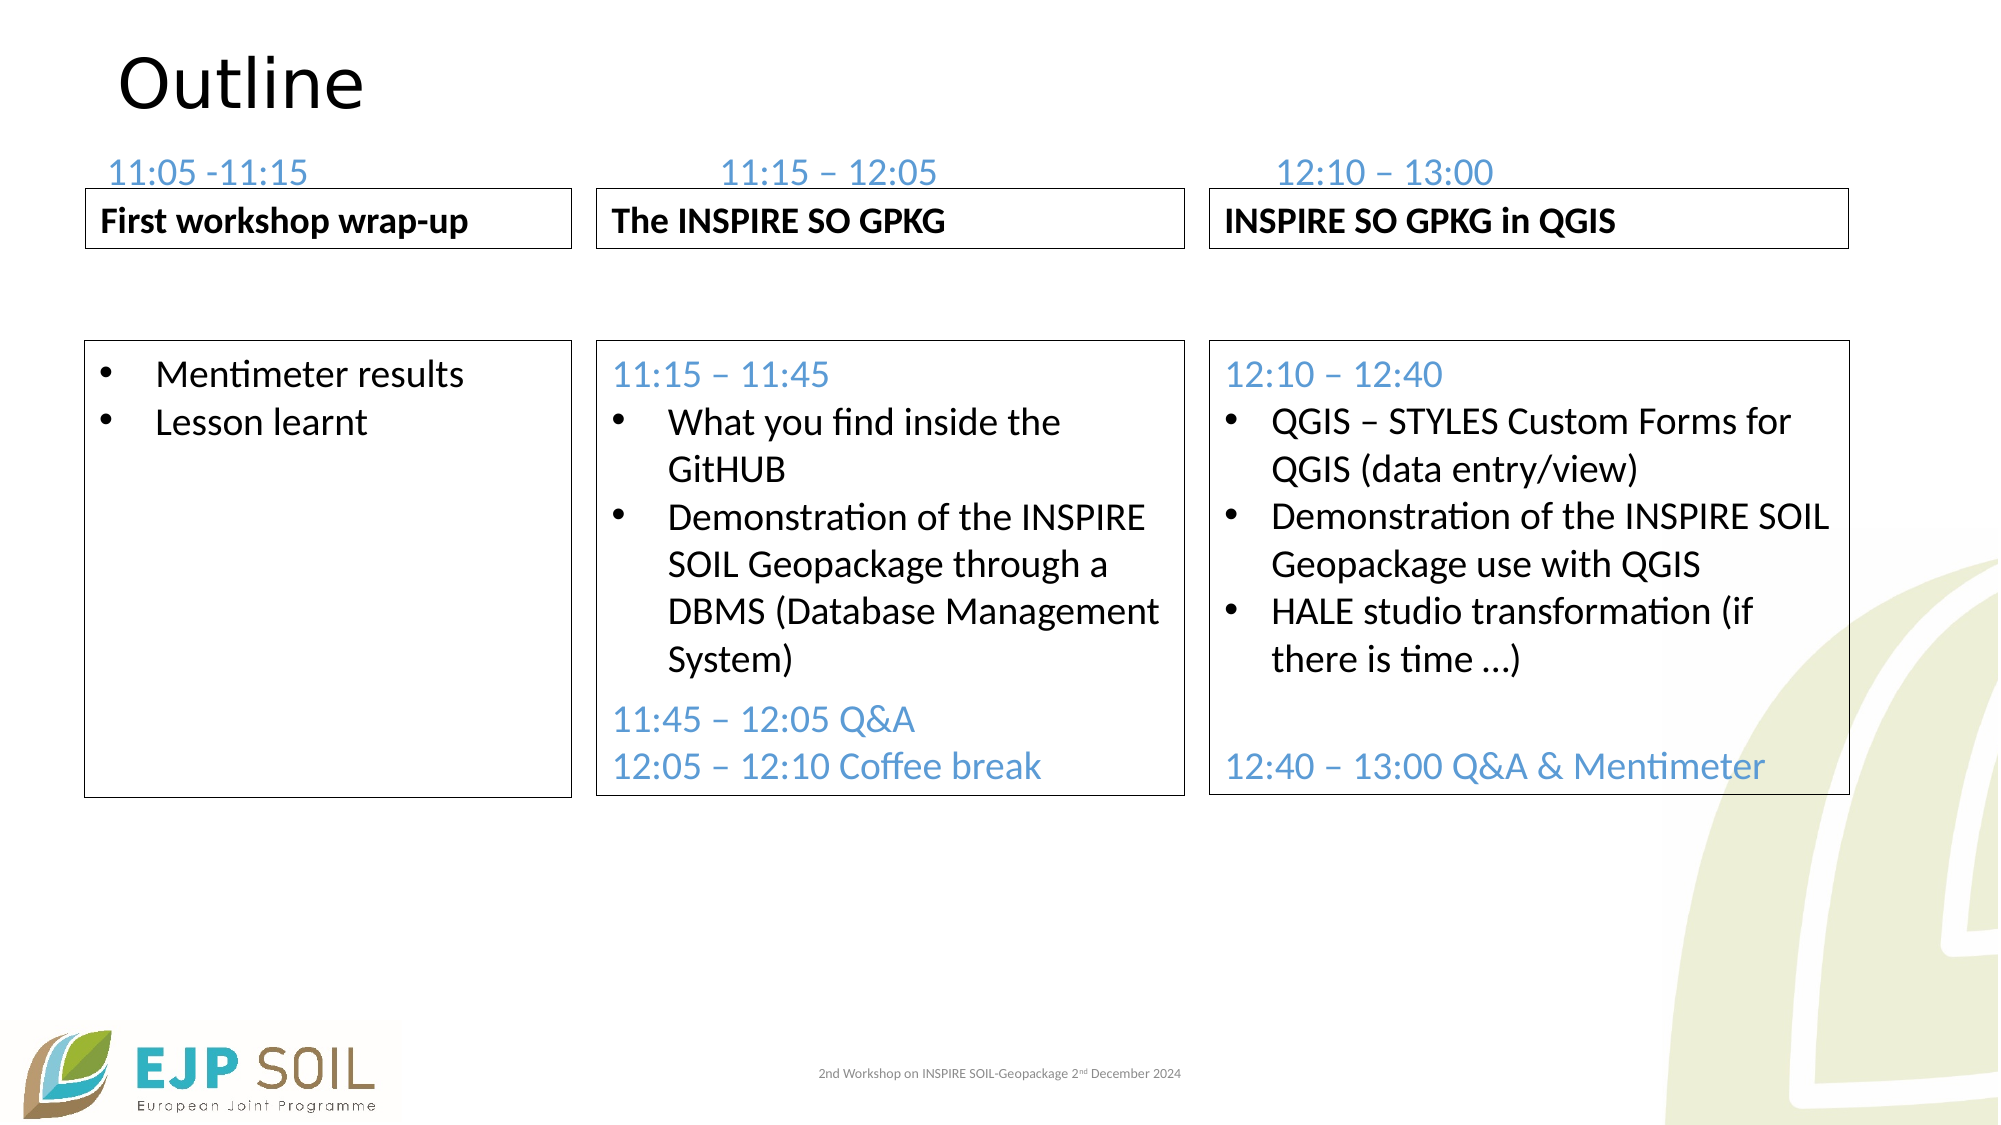

Outline
11:05 -11:15
12:10 – 13:00
11:15 – 12:05
INSPIRE SO GPKG in QGIS
First workshop wrap-up
The INSPIRE SO GPKG
12:10 – 12:40
QGIS – STYLES Custom Forms for QGIS (data entry/view)
Demonstration of the INSPIRE SOIL Geopackage use with QGIS
HALE studio transformation (if there is time …)

12:40 – 13:00 Q&A & Mentimeter
11:15 – 11:45
What you find inside the GitHUB
Demonstration of the INSPIRE SOIL Geopackage through a DBMS (Database Management System)

11:45 – 12:05 Q&A
12:05 – 12:10 Coffee break
Mentimeter results
Lesson learnt

2nd Workshop on INSPIRE SOIL-Geopackage 2nd December 2024